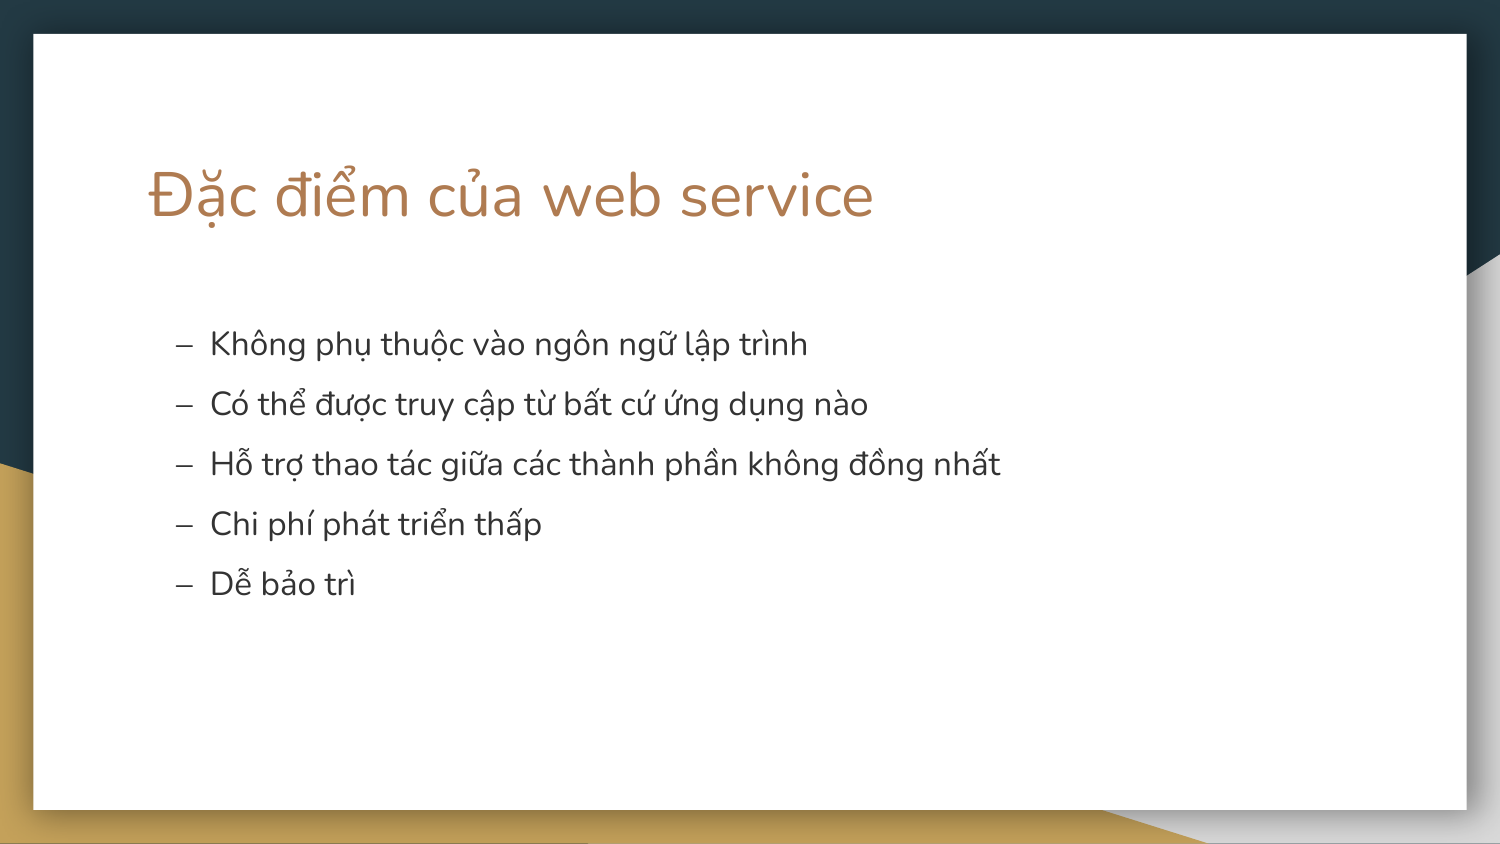

# Đặc điểm của web service
–  Không phụ thuộc vào ngôn ngữ lập trình
–  Có thể được truy cập từ bất cứ ứng dụng nào
–  Hỗ trợ thao tác giữa các thành phần không đồng nhất
–  Chi phí phát triển thấp
–  Dễ bảo trì